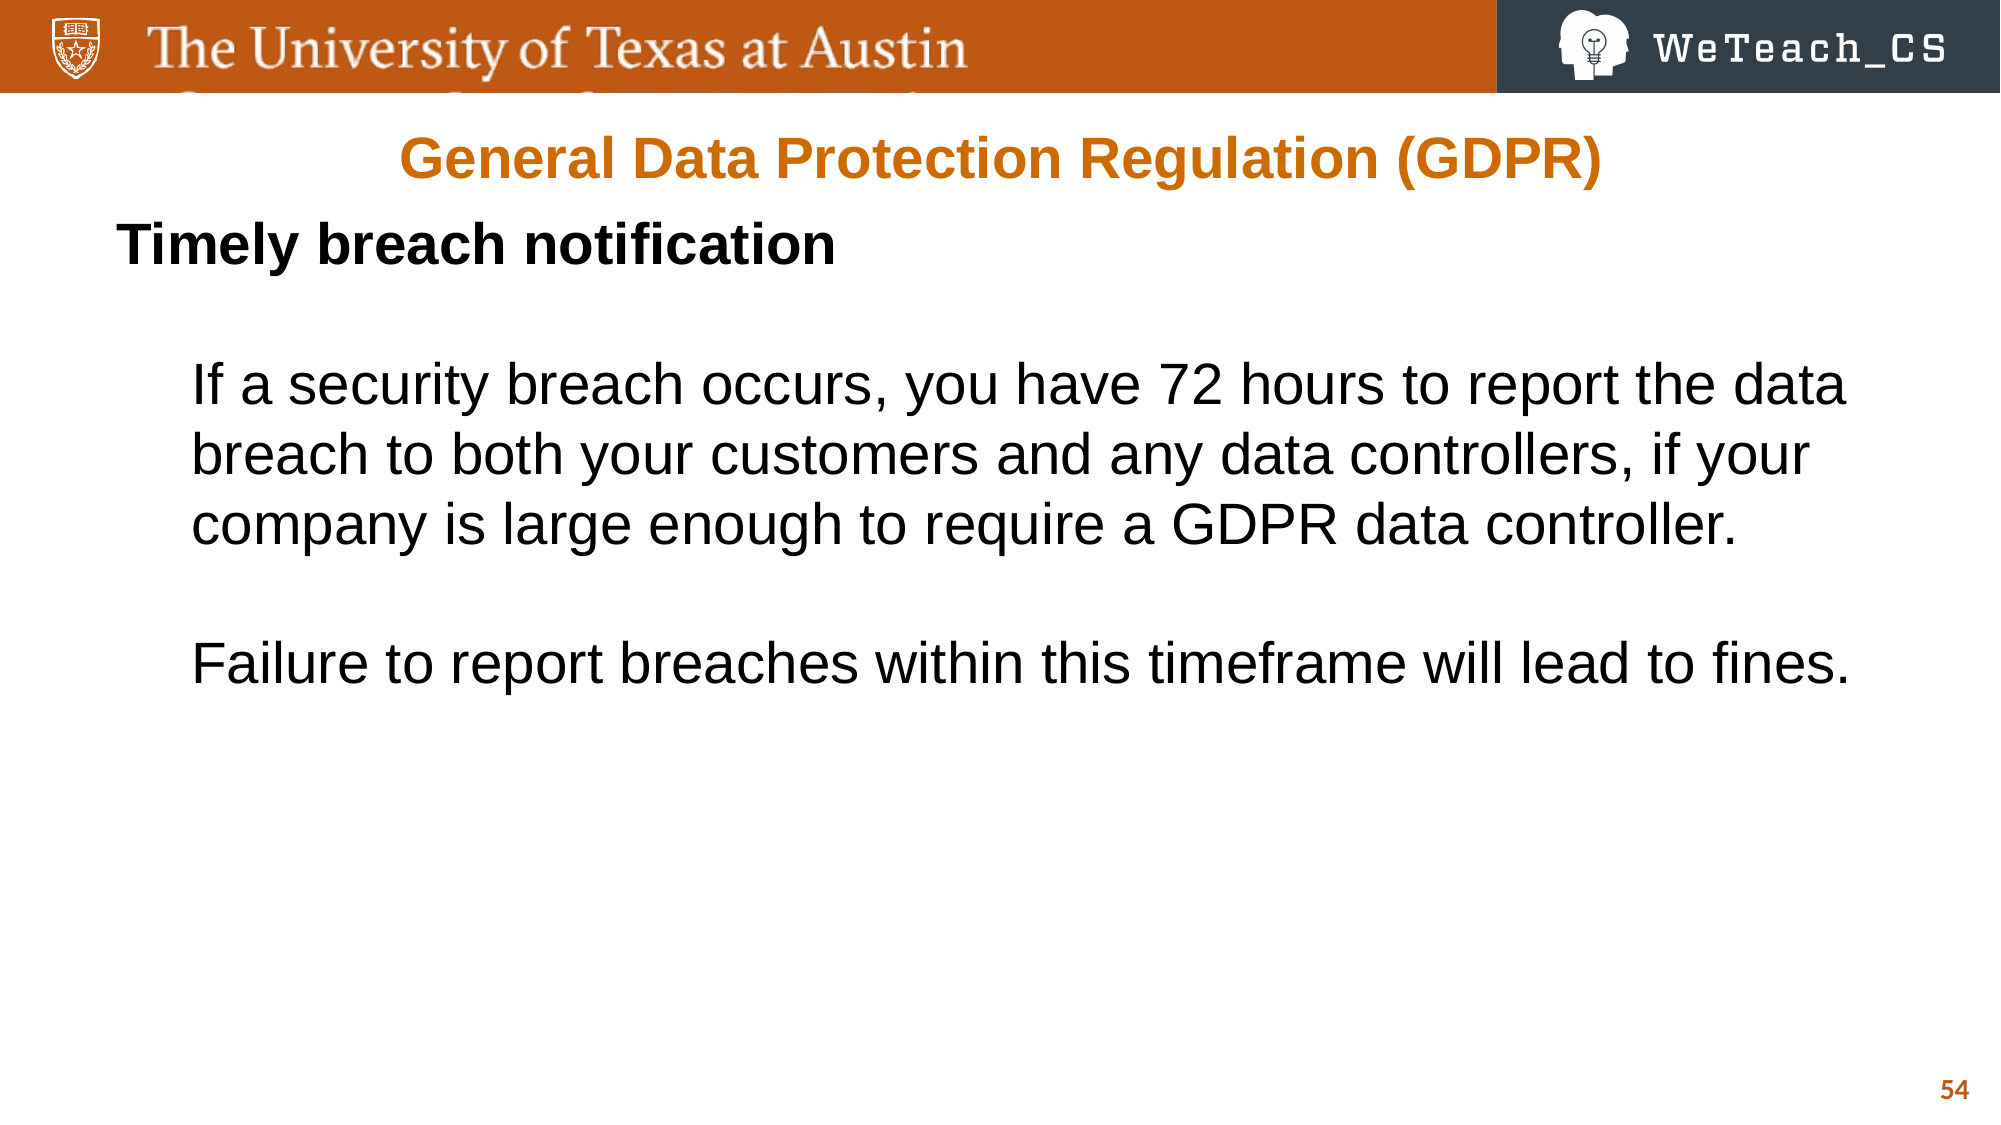

General Data Protection Regulation (GDPR)
Timely breach notification

If a security breach occurs, you have 72 hours to report the data breach to both your customers and any data controllers, if your company is large enough to require a GDPR data controller.

Failure to report breaches within this timeframe will lead to fines.